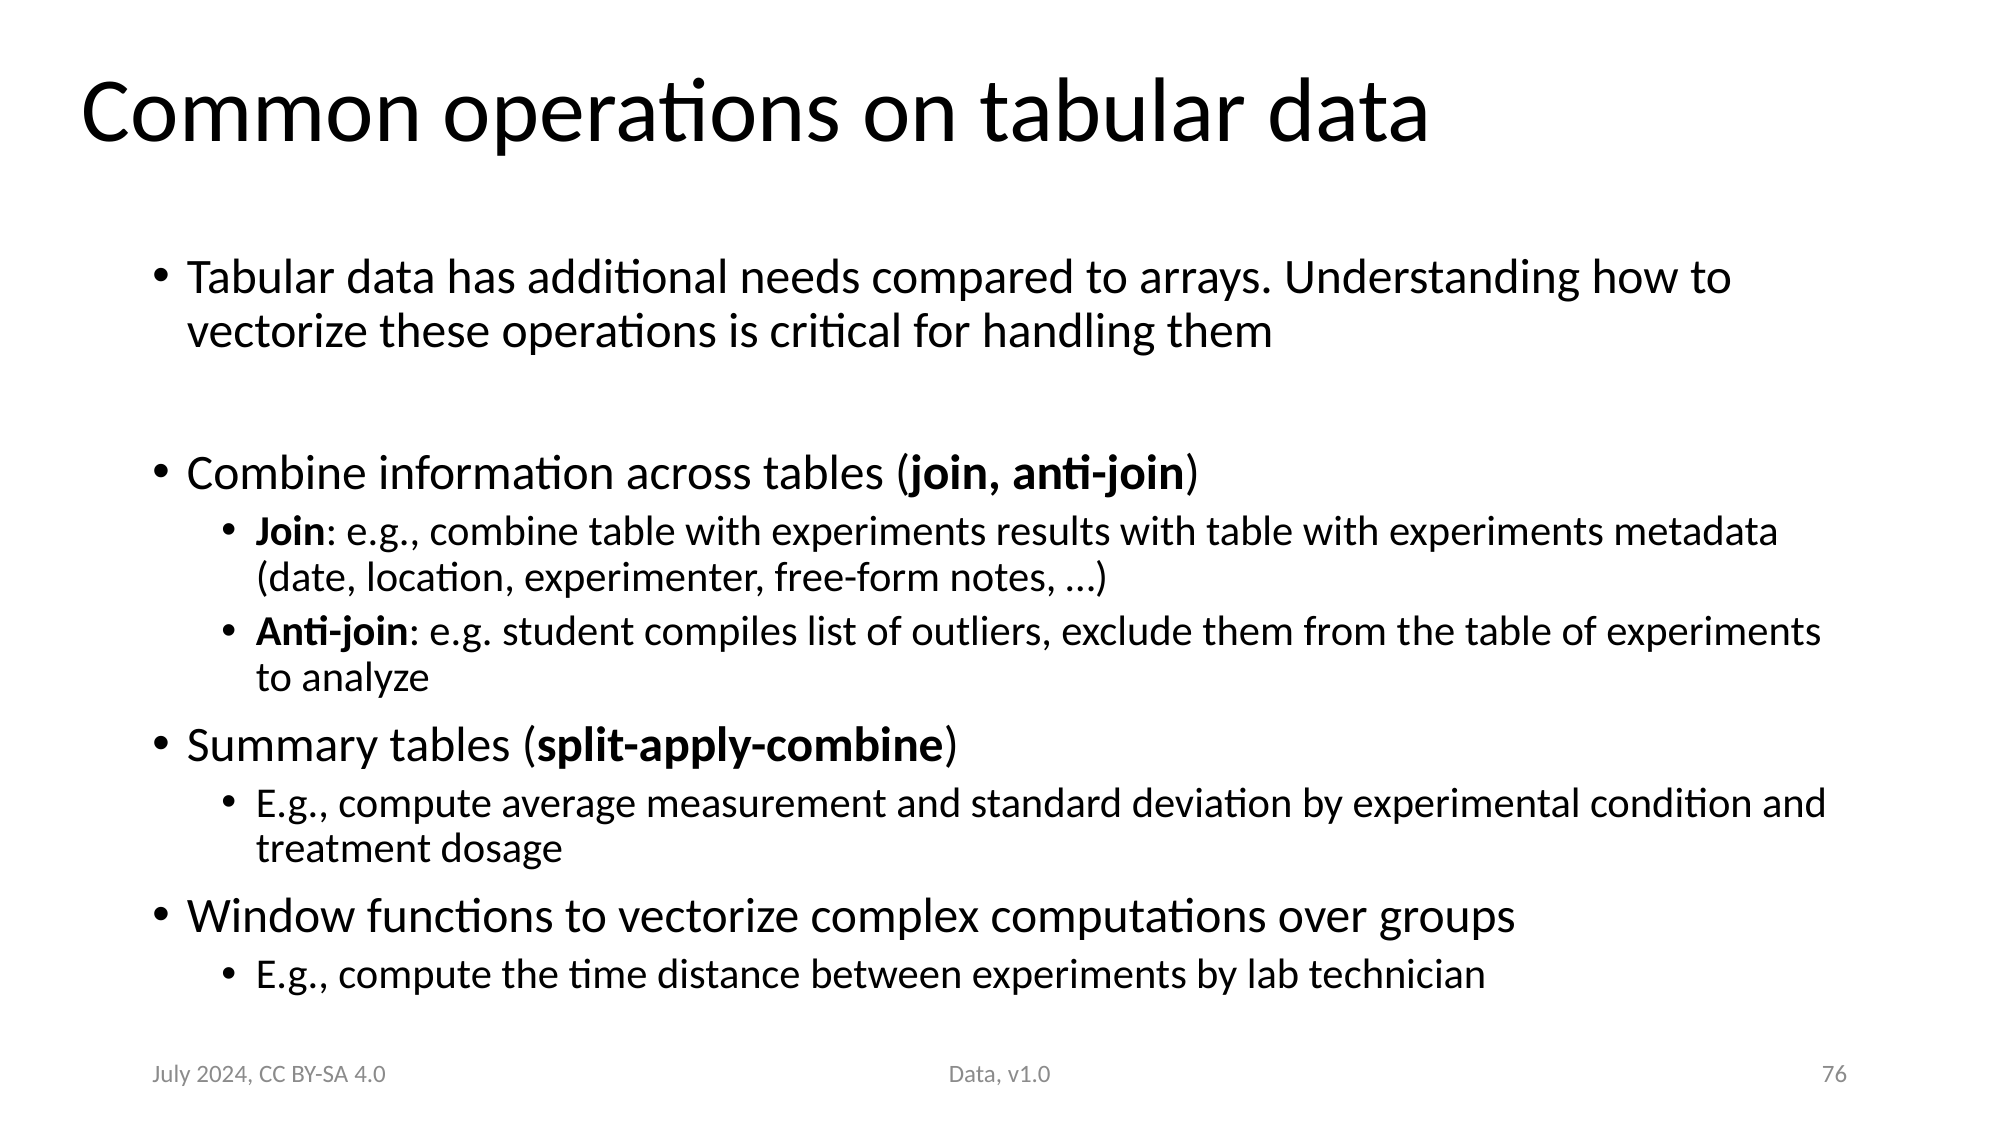

# Common operations on tabular data
Tabular data has additional needs compared to arrays. Understanding how to vectorize these operations is critical for handling them

Combine information across tables (join, anti-join)
Join: e.g., combine table with experiments results with table with experiments metadata (date, location, experimenter, free-form notes, …)
Anti-join: e.g. student compiles list of outliers, exclude them from the table of experiments to analyze
Summary tables (split-apply-combine)
E.g., compute average measurement and standard deviation by experimental condition and treatment dosage
Window functions to vectorize complex computations over groups
E.g., compute the time distance between experiments by lab technician

July 2024, CC BY-SA 4.0
Data, v1.0
76